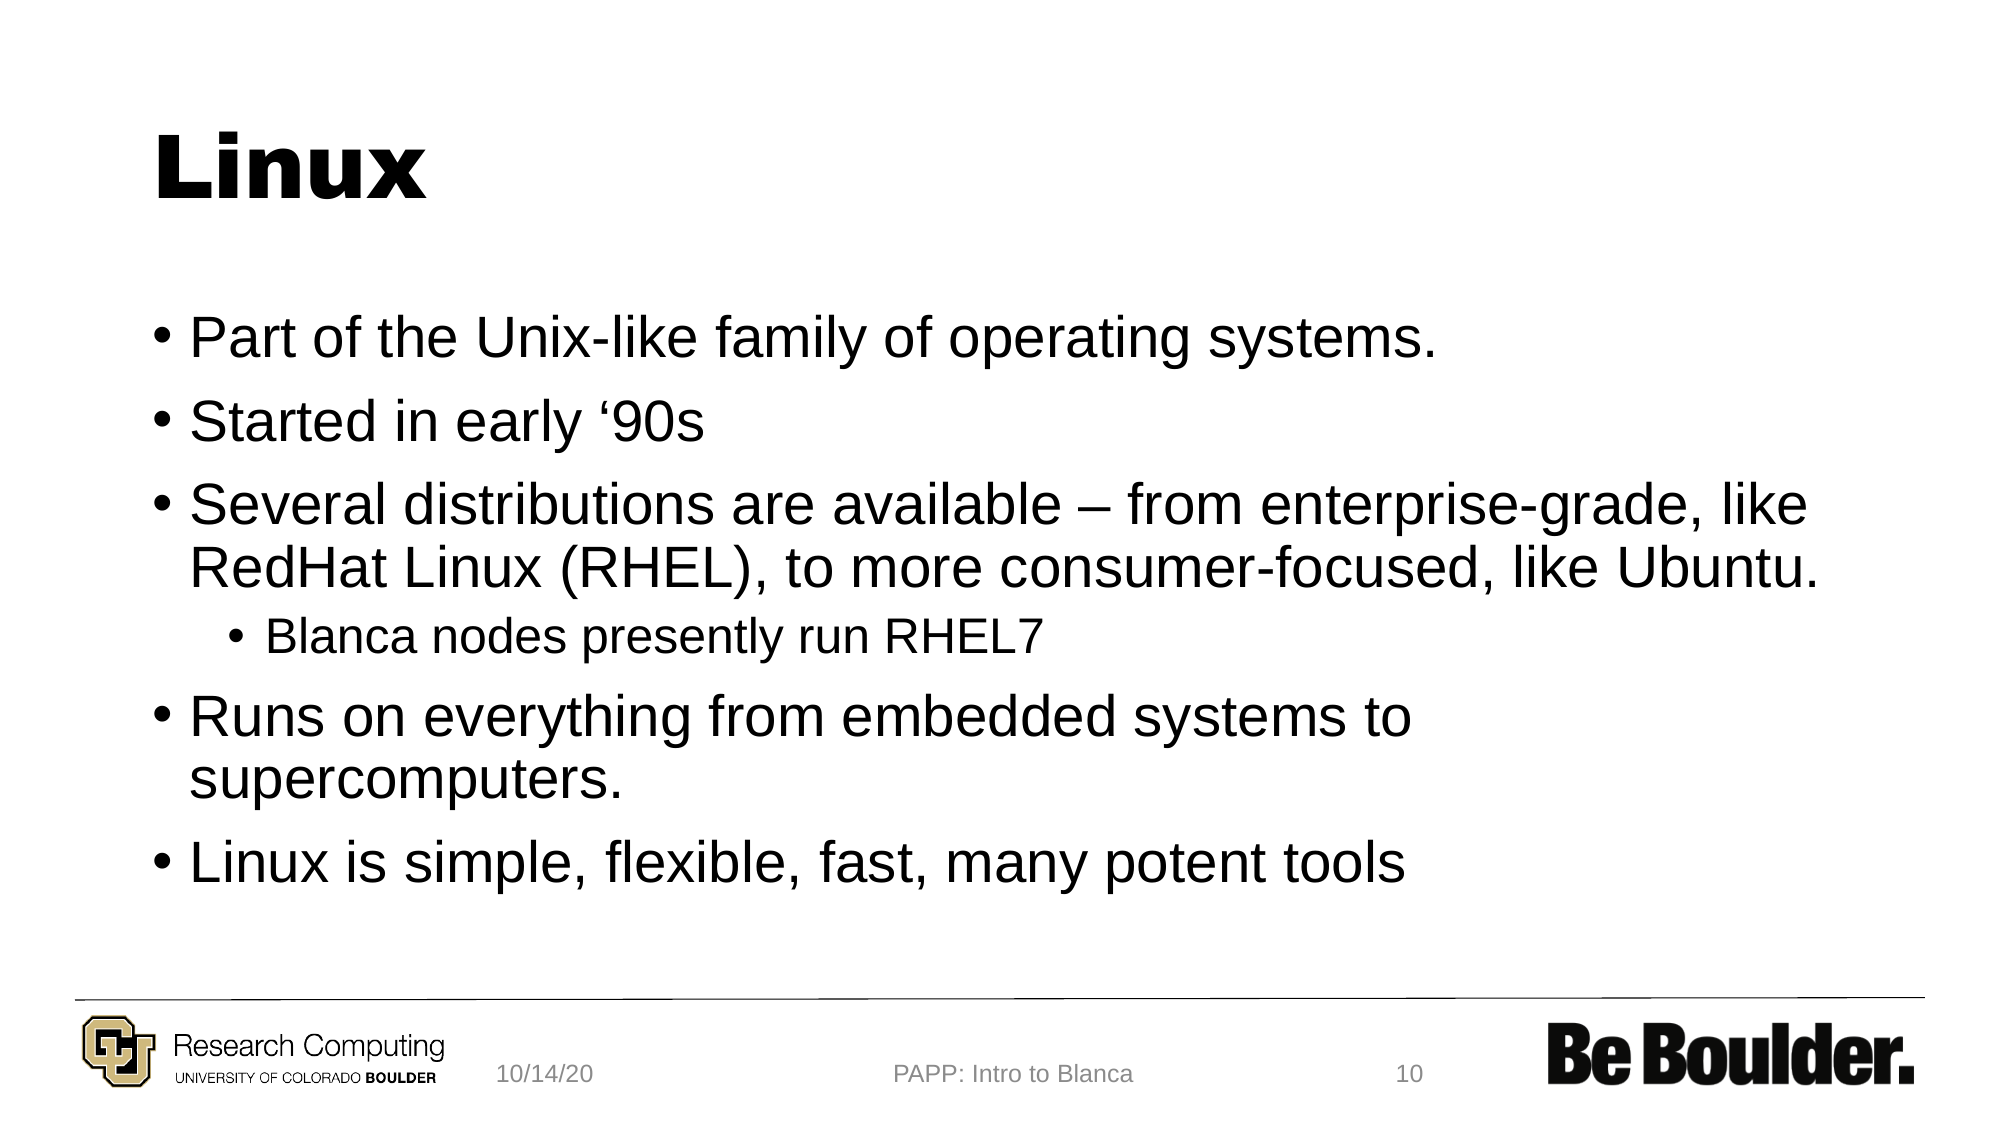

# Linux
Part of the Unix-like family of operating systems.
Started in early ‘90s
Several distributions are available – from enterprise-grade, like RedHat Linux (RHEL), to more consumer-focused, like Ubuntu.
Blanca nodes presently run RHEL7
Runs on everything from embedded systems to  supercomputers.
Linux is simple, flexible, fast, many potent tools

10/14/20
PAPP: Intro to Blanca
10